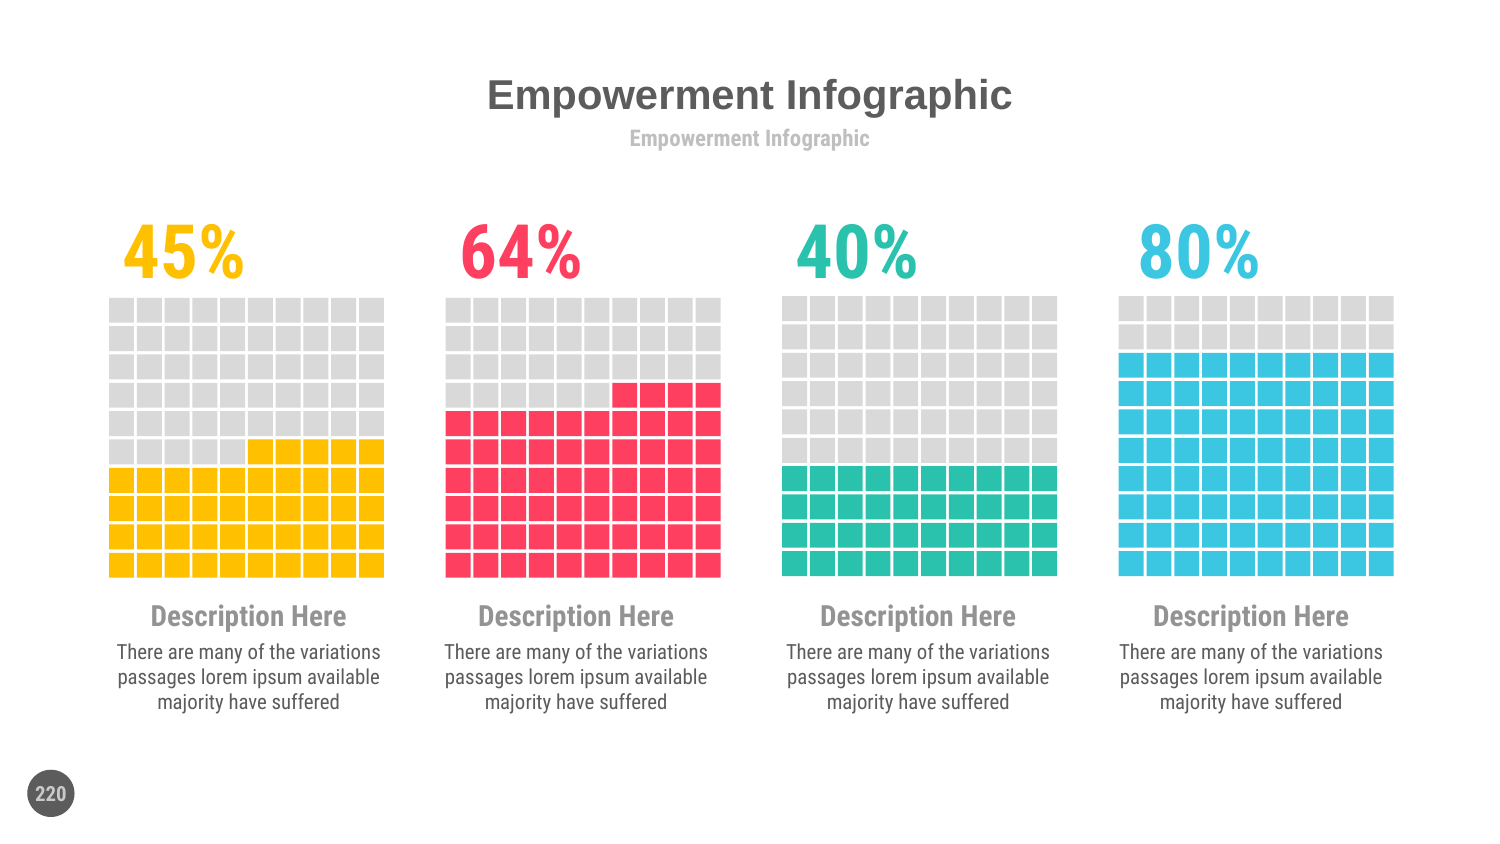

# Empowerment Infographic
Empowerment Infographic
45%
64%
40%
80%

Description Here
There are many of the variations passages lorem ipsum available majority have suffered
Description Here
There are many of the variations passages lorem ipsum available majority have suffered
Description Here
There are many of the variations passages lorem ipsum available majority have suffered
Description Here
There are many of the variations passages lorem ipsum available majority have suffered
220